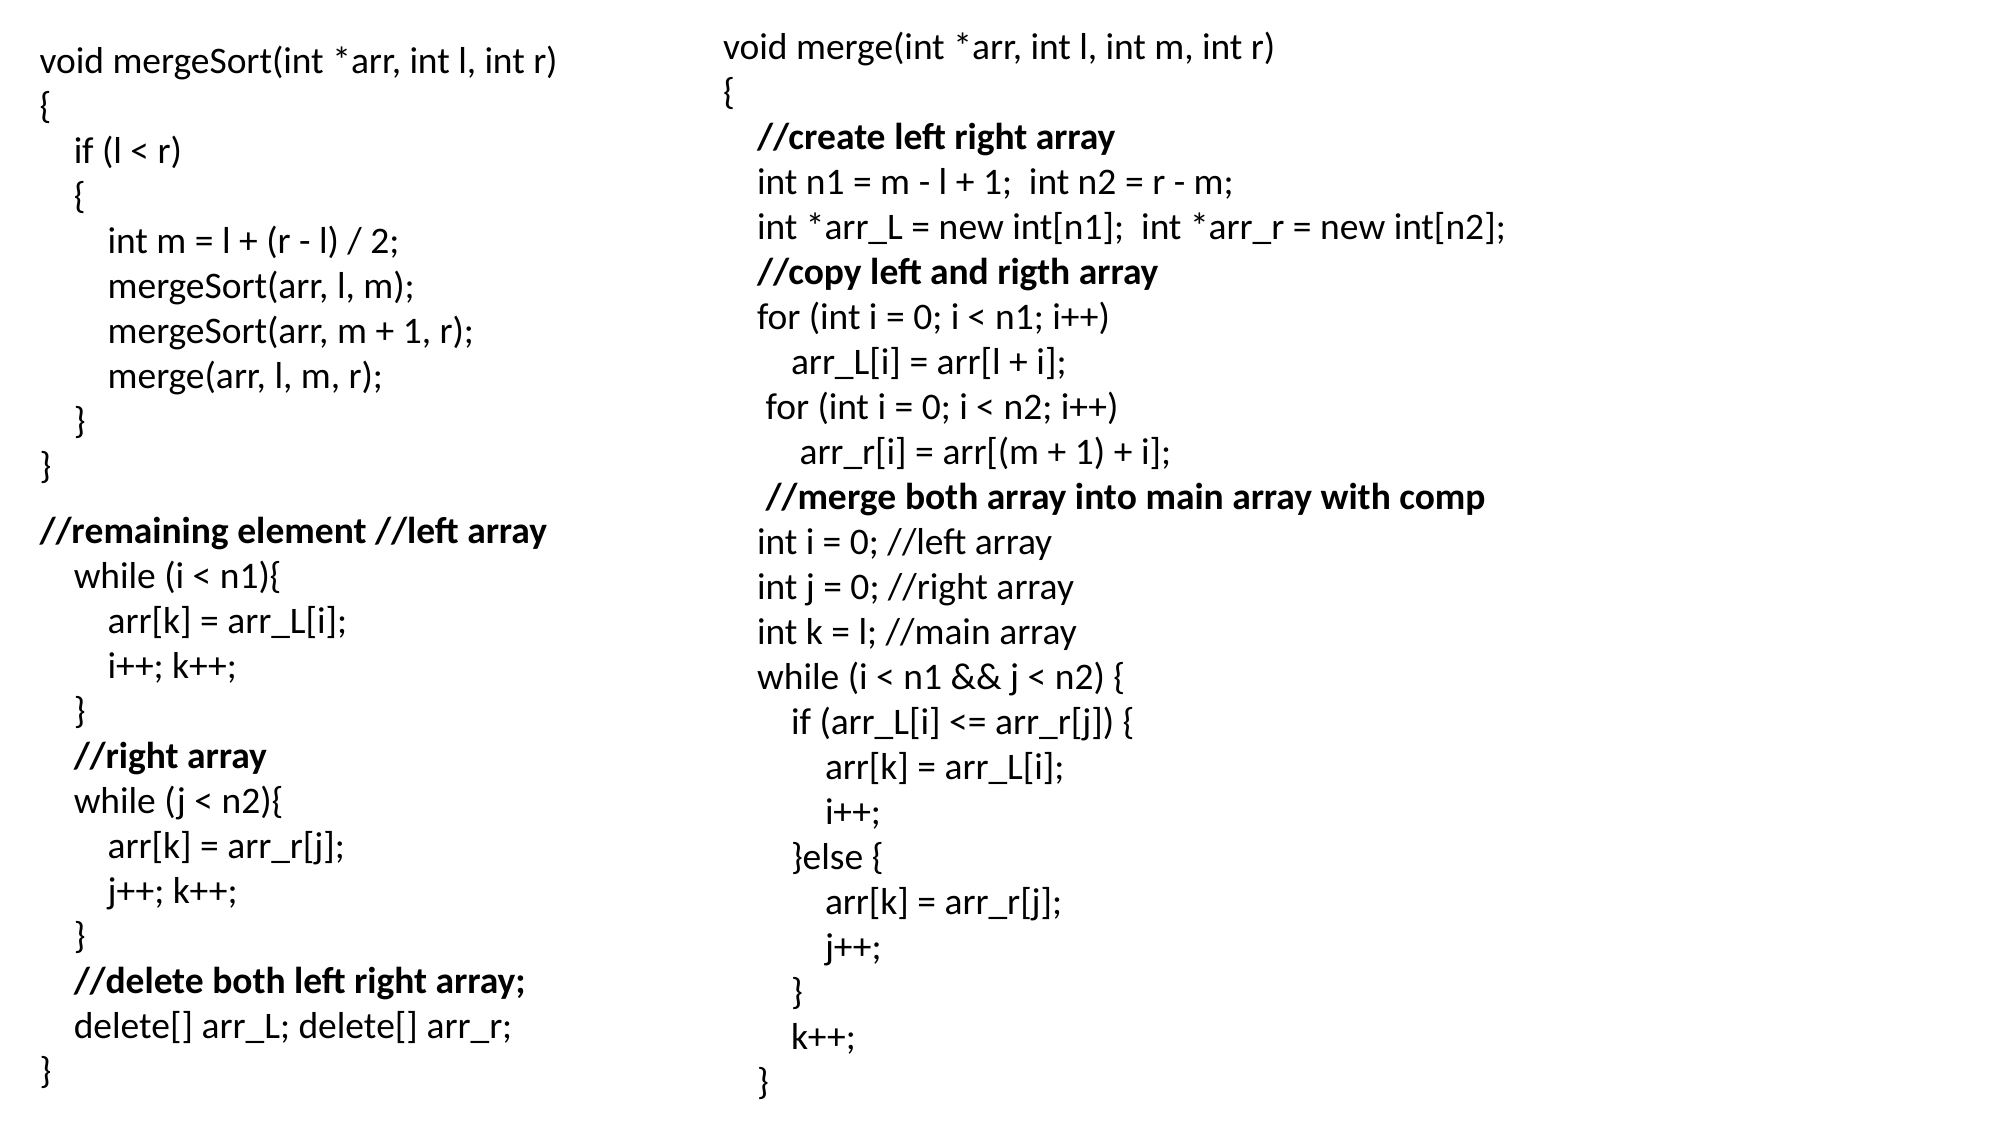

void merge(int *arr, int l, int m, int r)
{
    //create left right array
    int n1 = m - l + 1;  int n2 = r - m;
    int *arr_L = new int[n1];  int *arr_r = new int[n2];
    //copy left and rigth array
    for (int i = 0; i < n1; i++)
        arr_L[i] = arr[l + i];
     for (int i = 0; i < n2; i++)
         arr_r[i] = arr[(m + 1) + i];
     //merge both array into main array with comp
    int i = 0; //left array
    int j = 0; //right array
    int k = l; //main array
    while (i < n1 && j < n2) {
        if (arr_L[i] <= arr_r[j]) {
            arr[k] = arr_L[i];
            i++;
        }else {
            arr[k] = arr_r[j];
            j++;
        }
        k++;
    }

void mergeSort(int *arr, int l, int r)
{
    if (l < r)
    {
        int m = l + (r - l) / 2;
        mergeSort(arr, l, m);
        mergeSort(arr, m + 1, r);
        merge(arr, l, m, r);
    }
}
//remaining element //left array
    while (i < n1){
        arr[k] = arr_L[i];
        i++; k++;
    }
    //right array
    while (j < n2){
        arr[k] = arr_r[j];
        j++; k++;
    }
    //delete both left right array;
    delete[] arr_L; delete[] arr_r;
}